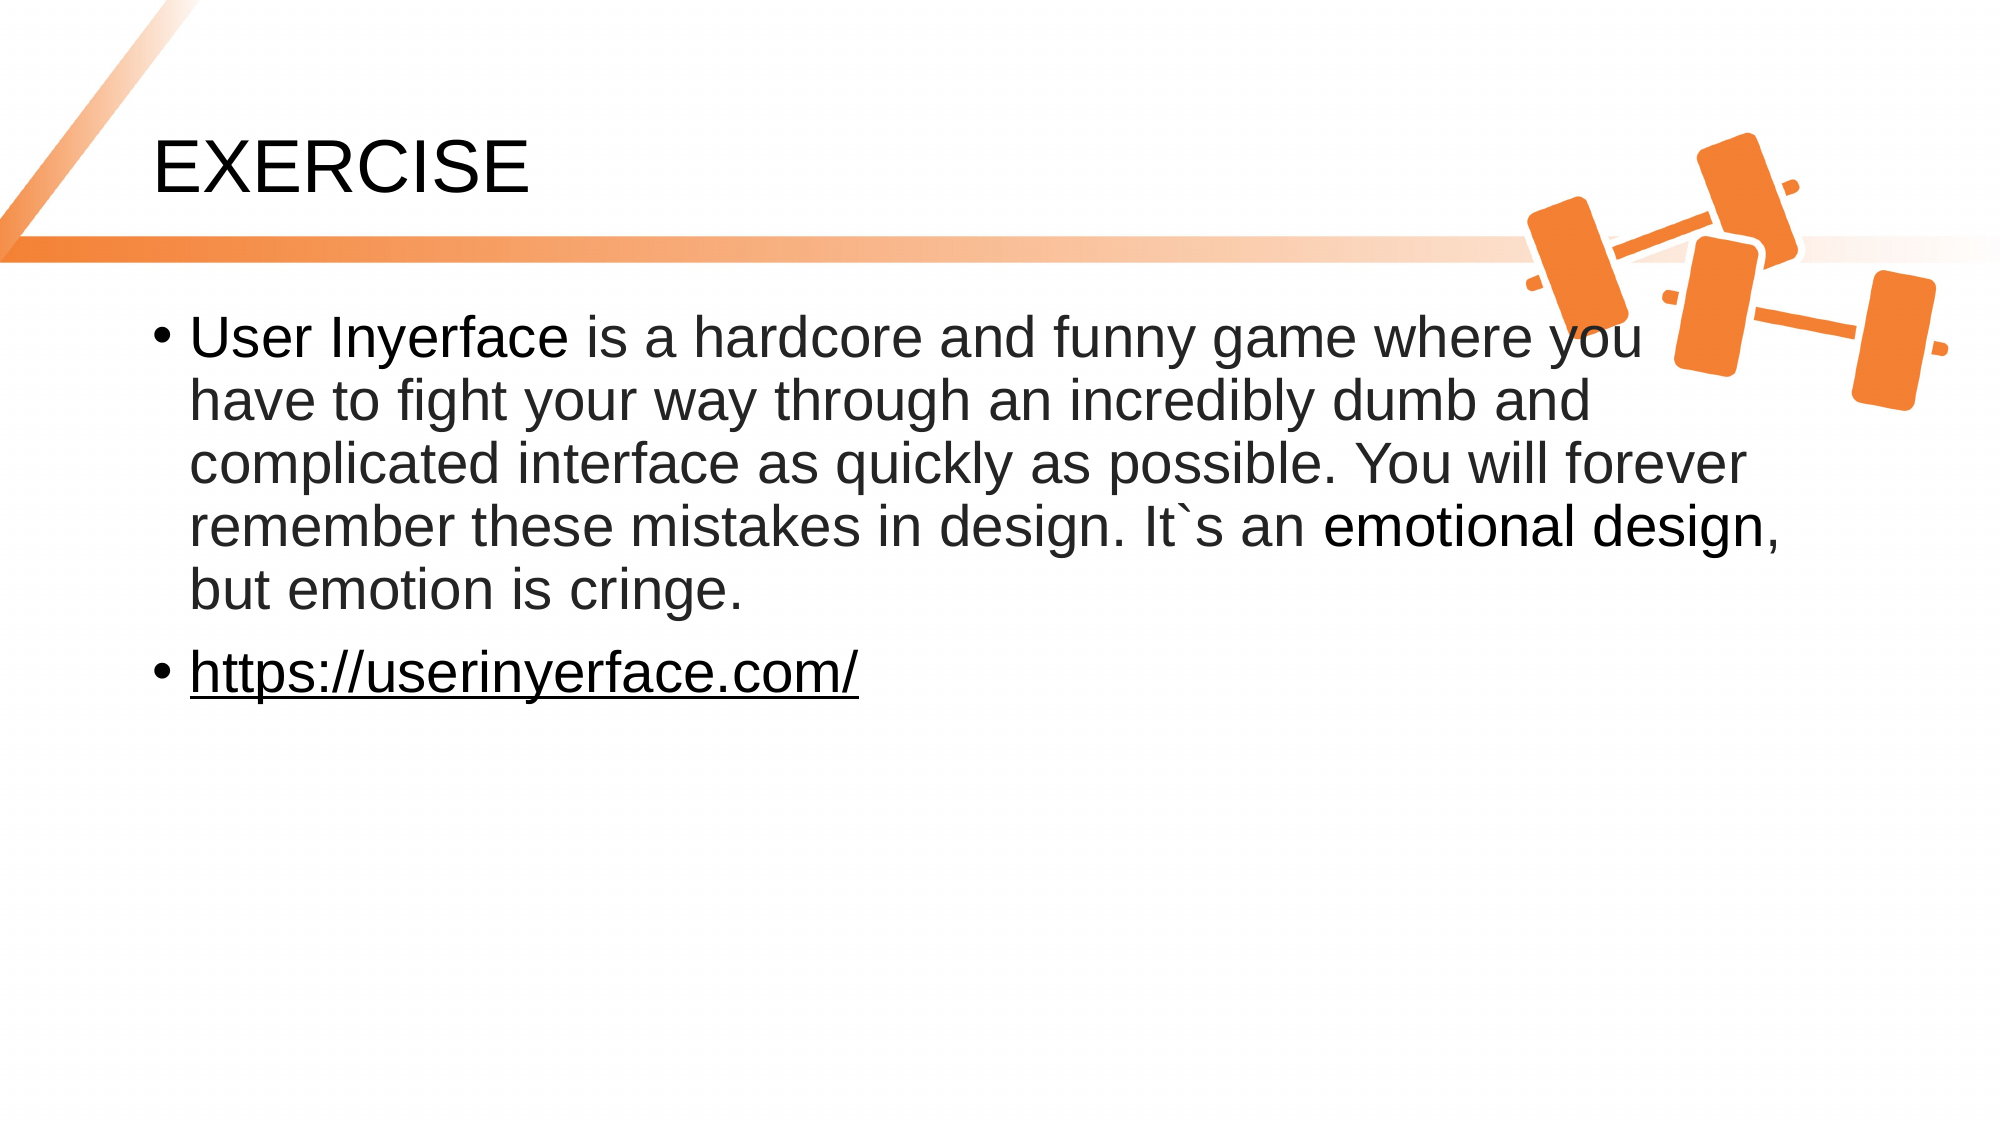

# EXERCISE
User Inyerface is a hardcore and funny game where you have to fight your way through an incredibly dumb and complicated interface as quickly as possible. You will forever remember these mistakes in design. It`s an emotional design, but emotion is cringe.
https://userinyerface.com/